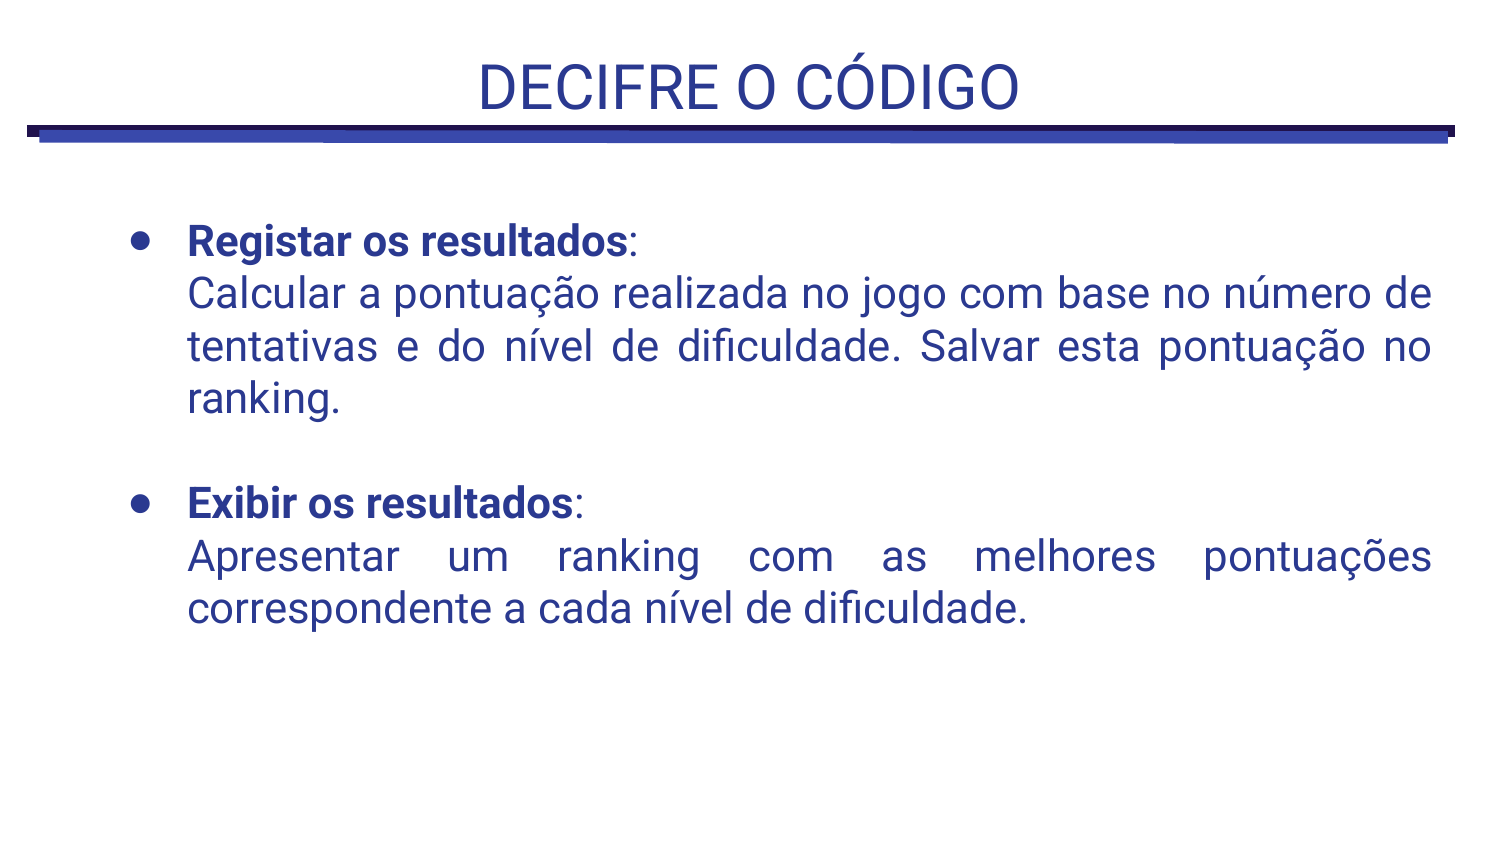

# DECIFRE O CÓDIGO
Registar os resultados:
Calcular a pontuação realizada no jogo com base no número de tentativas e do nível de dificuldade. Salvar esta pontuação no ranking.

Exibir os resultados:
Apresentar um ranking com as melhores pontuações correspondente a cada nível de dificuldade.